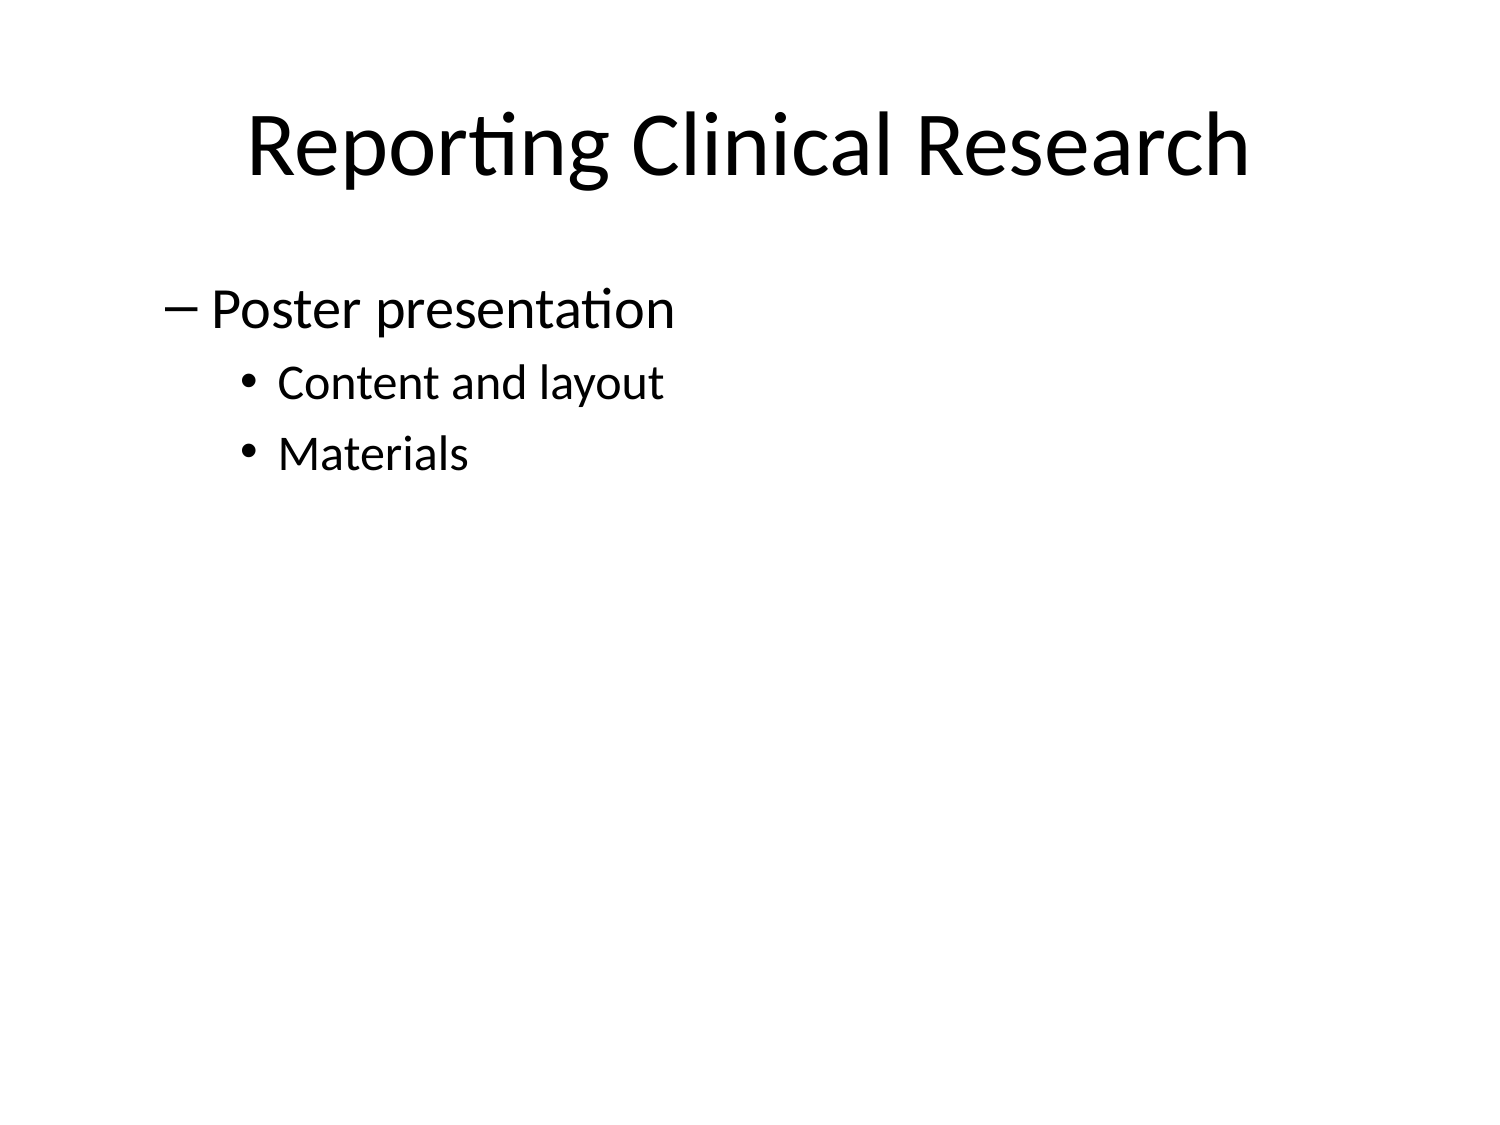

# Reporting Clinical Research
Poster presentation
Content and layout
Materials